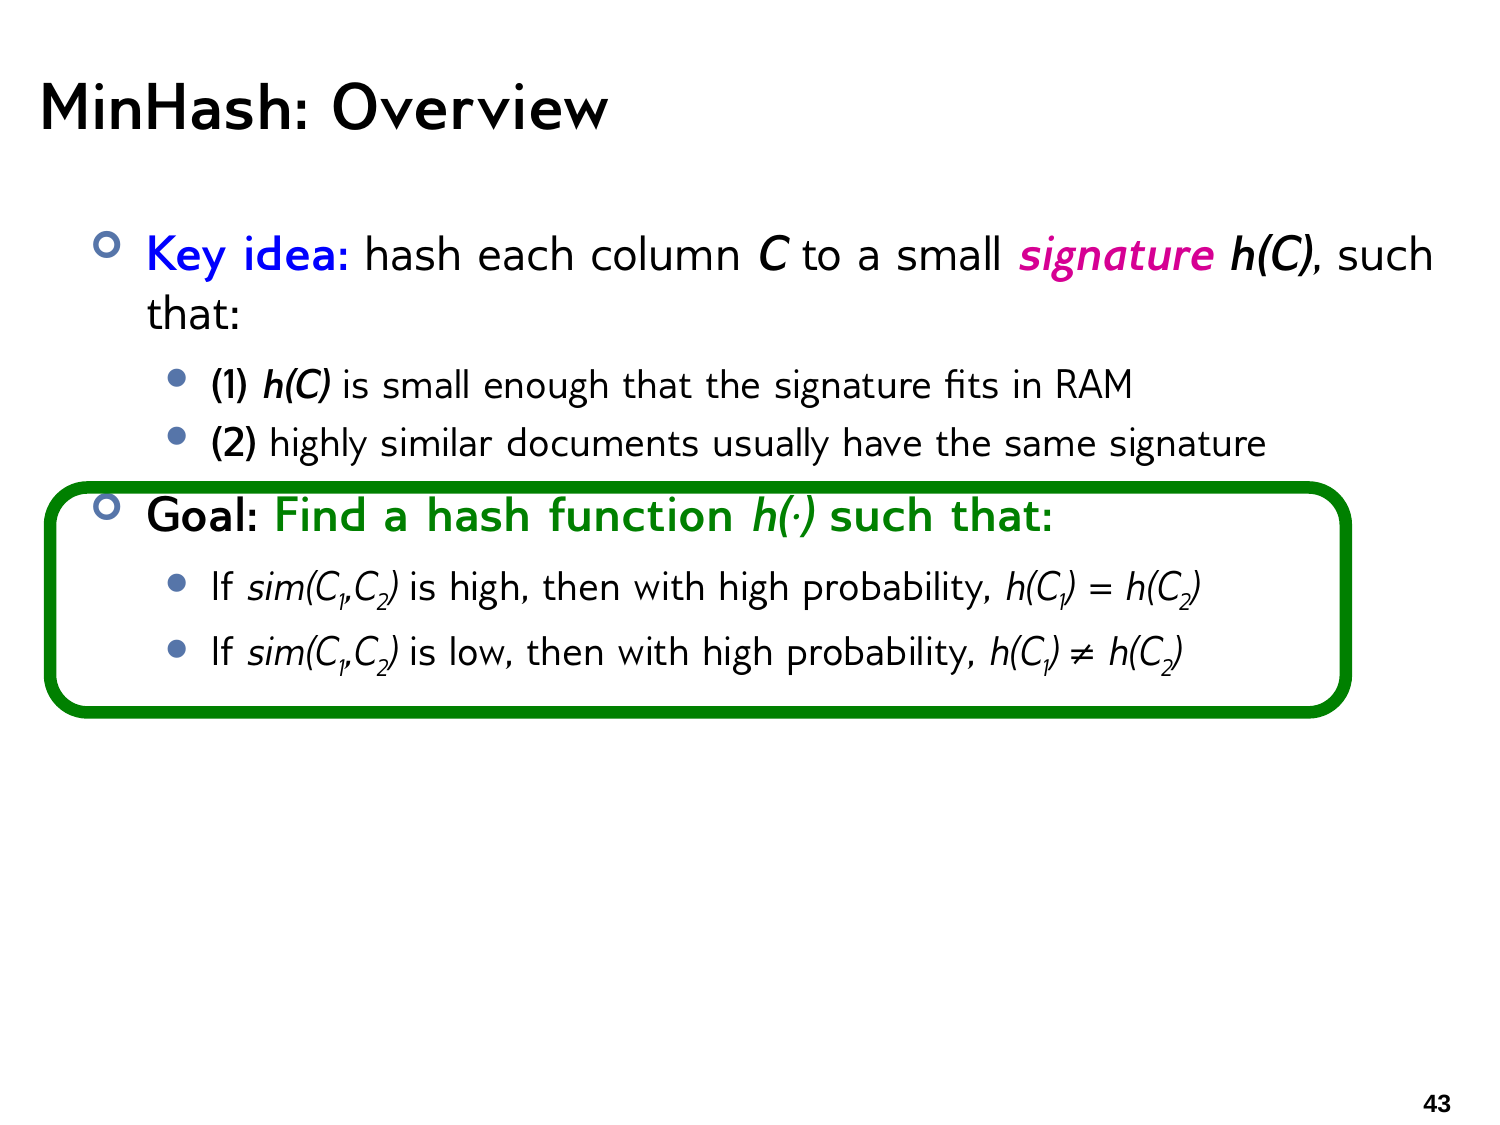

# MinHash: Overview
Key idea: hash each column C to a small signature h(C), such that:
(1) h(C) is small enough that the signature fits in RAM
(2) highly similar documents usually have the same signature
Goal: Find a hash function h(·) such that:
If sim(C1,C2) is high, then with high probability, h(C1) = h(C2)
If sim(C1,C2) is low, then with high probability, h(C1) ≠ h(C2)

J. Leskovec, A. Rajaraman, J. Ullman: Mining of Massive Datasets, http://www.mmds.org
43